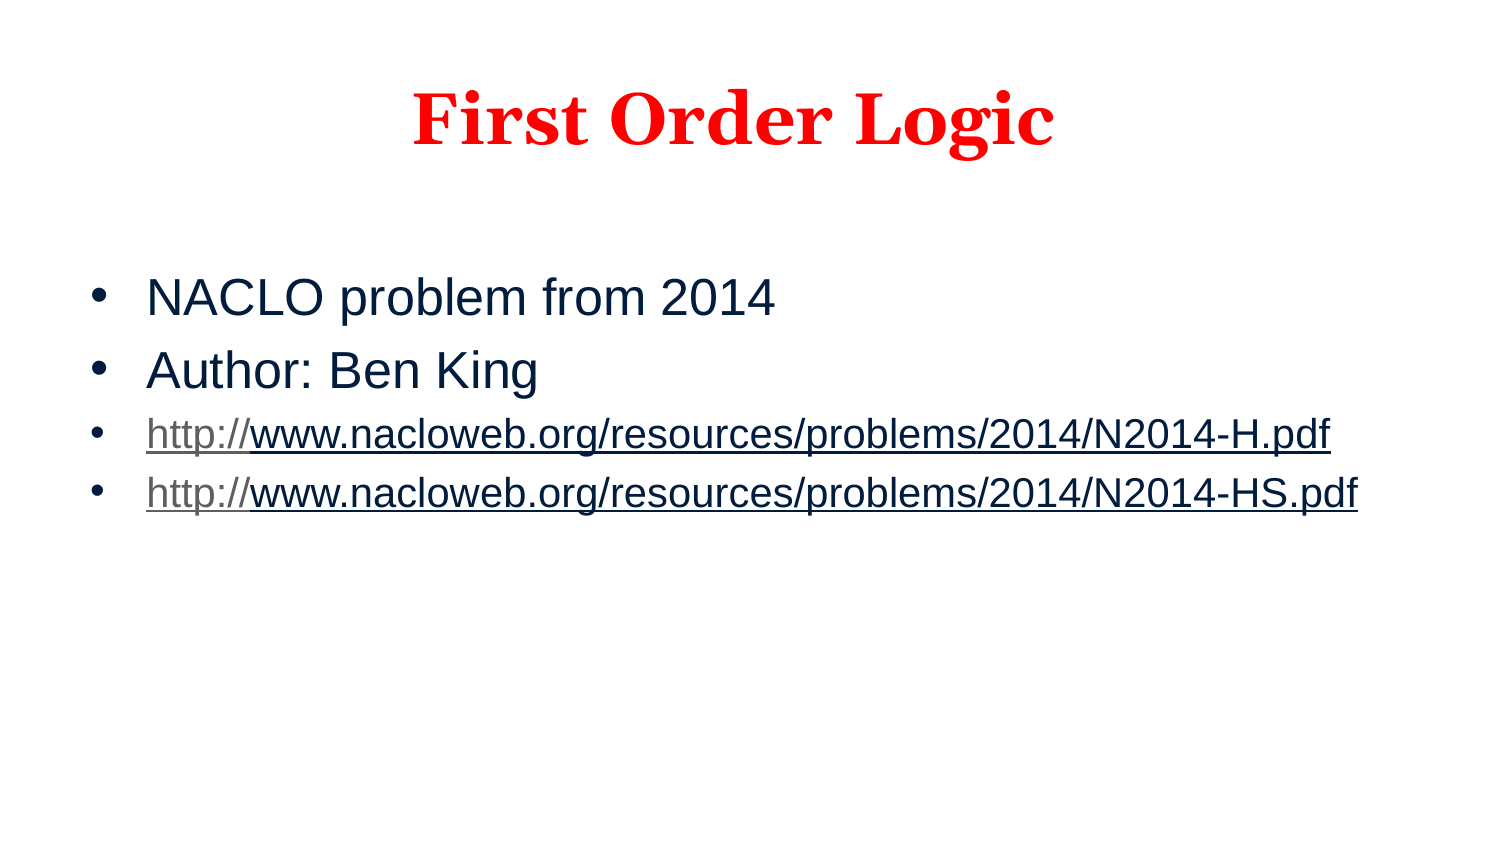

# First Order Logic
NACLO problem from 2014
Author: Ben King
http://www.nacloweb.org/resources/problems/2014/N2014-H.pdf
http://www.nacloweb.org/resources/problems/2014/N2014-HS.pdf